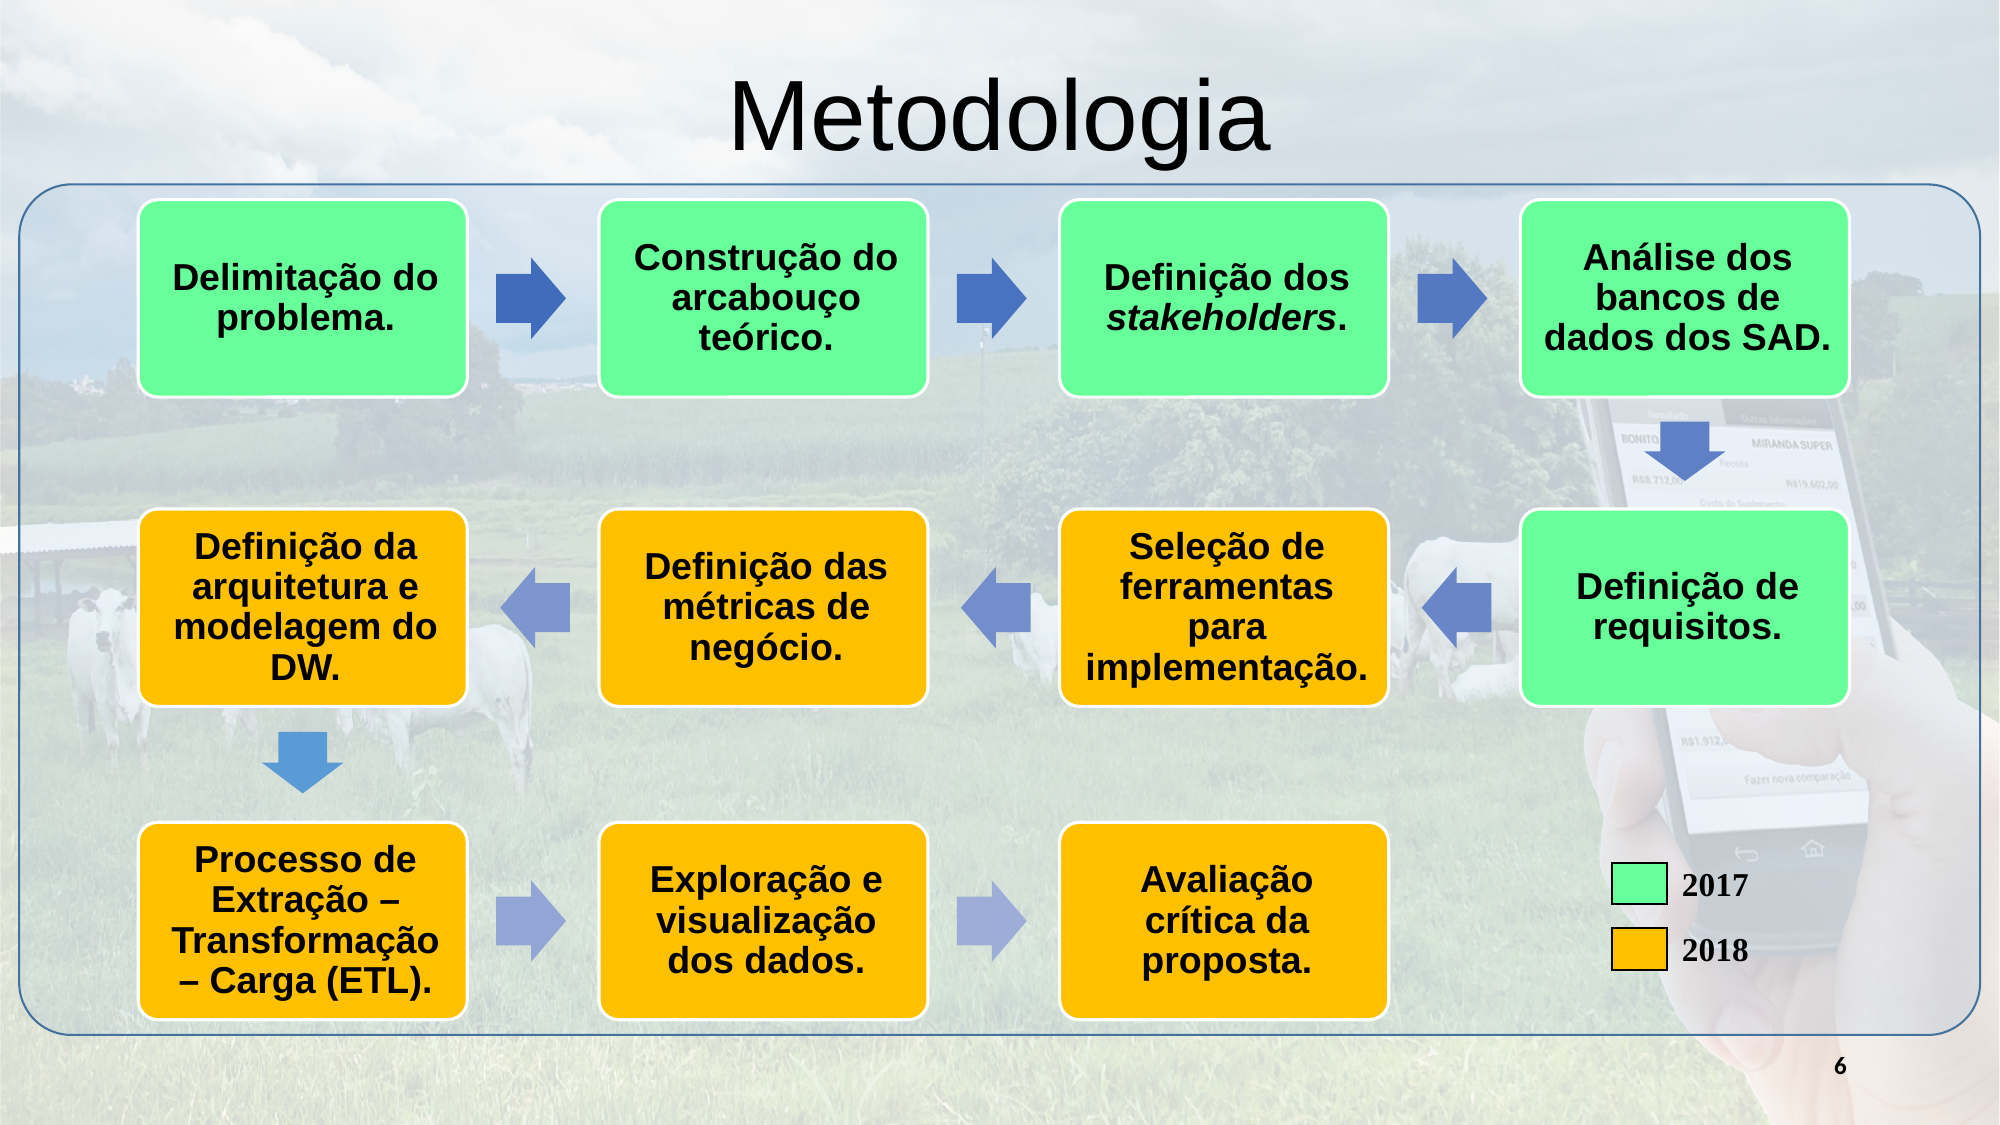

Metodologia
Delimitação do problema.

Construção do arcabouço teórico.

Definição dos stakeholders.

Análise dos bancos de dados dos SAD.

Definição de requisitos.

Seleção de ferramentas para implementação.

Definição das métricas de negócio.

Definição da arquitetura e modelagem do DW.

Processo de Extração – Transformação – Carga (ETL).

Exploração e visualização dos dados.

Avaliação crítica da proposta.

2017

2018

6